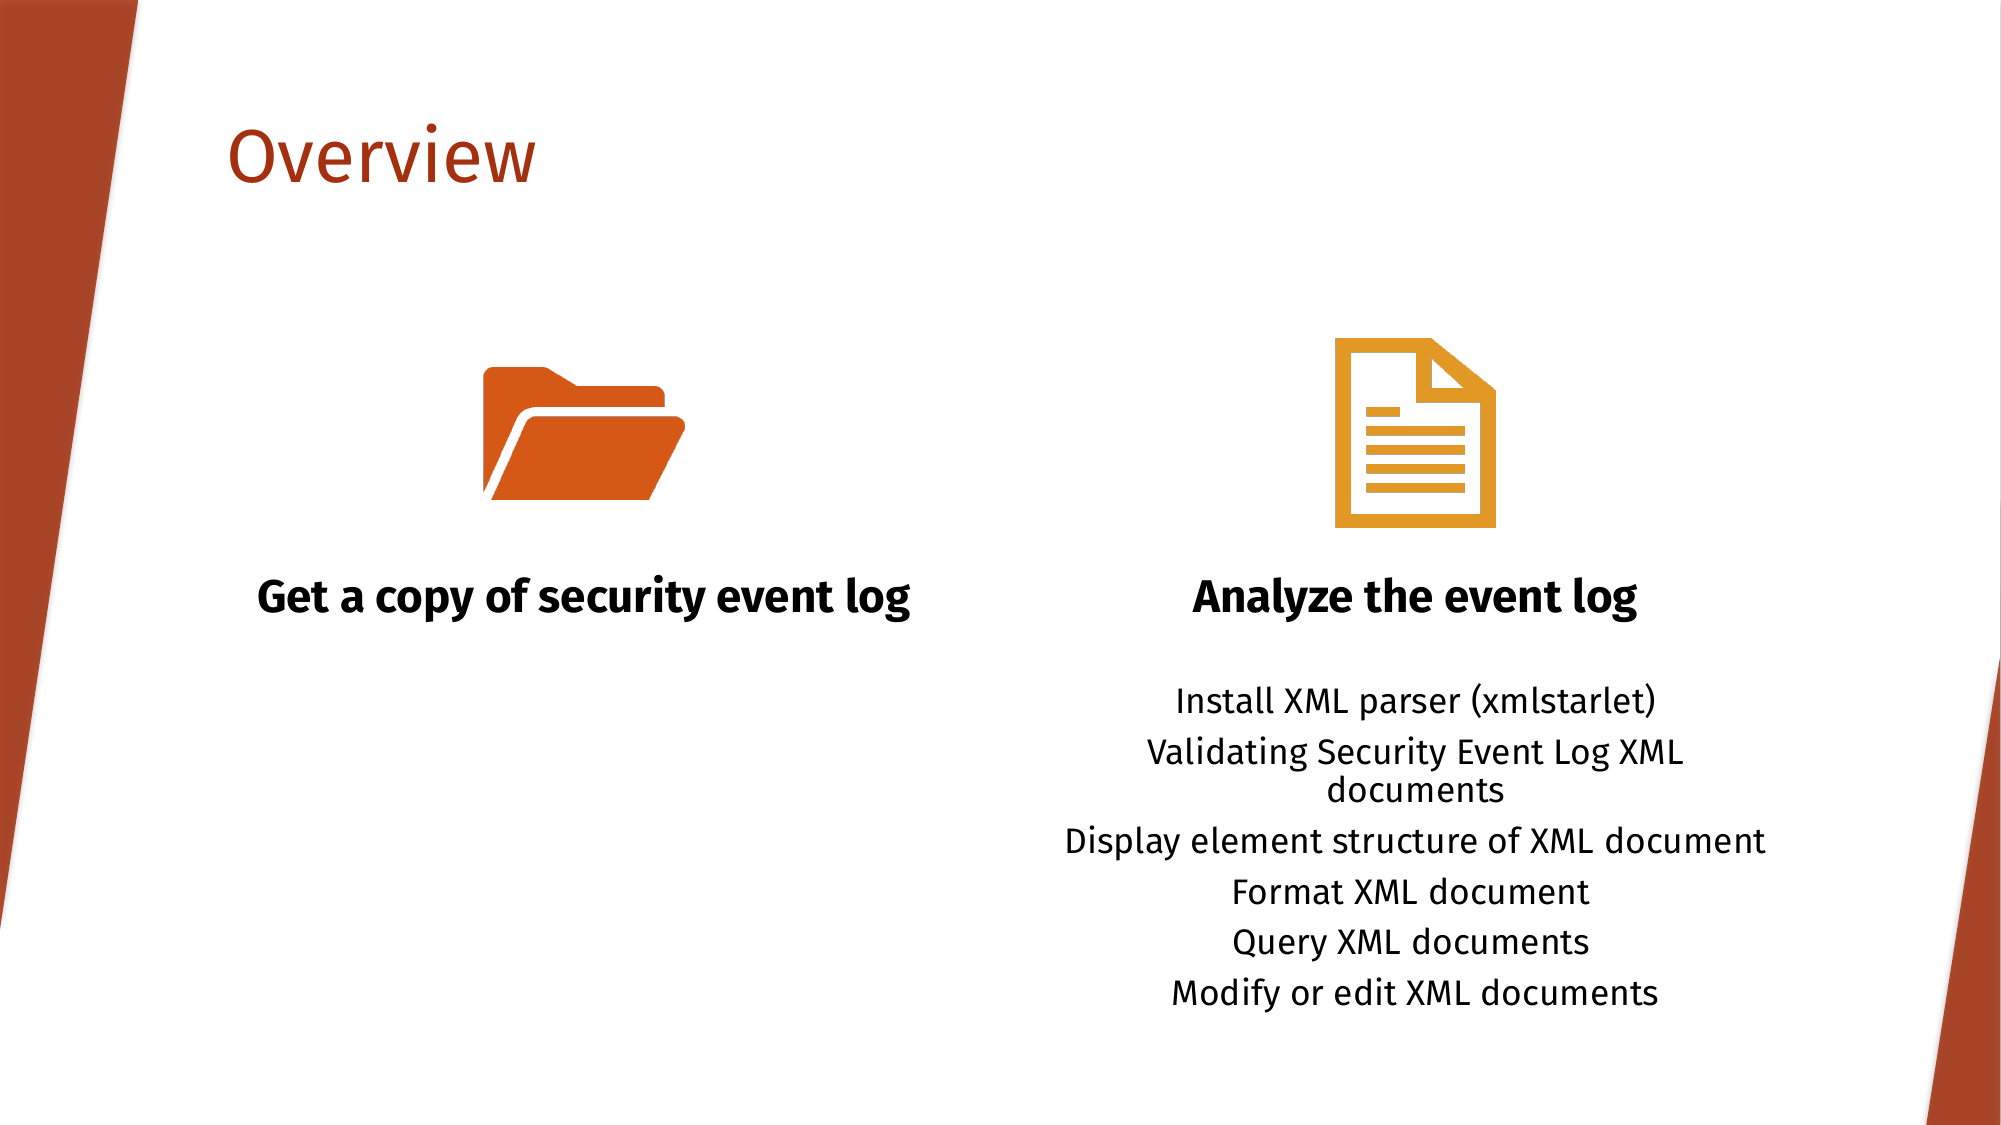

# Overview
Get a copy of security event log
Analyze the event log
Install XML parser (xmlstarlet)
Validating Security Event Log XML documents
Display element structure of XML document
Format XML document
Query XML documents
Modify or edit XML documents